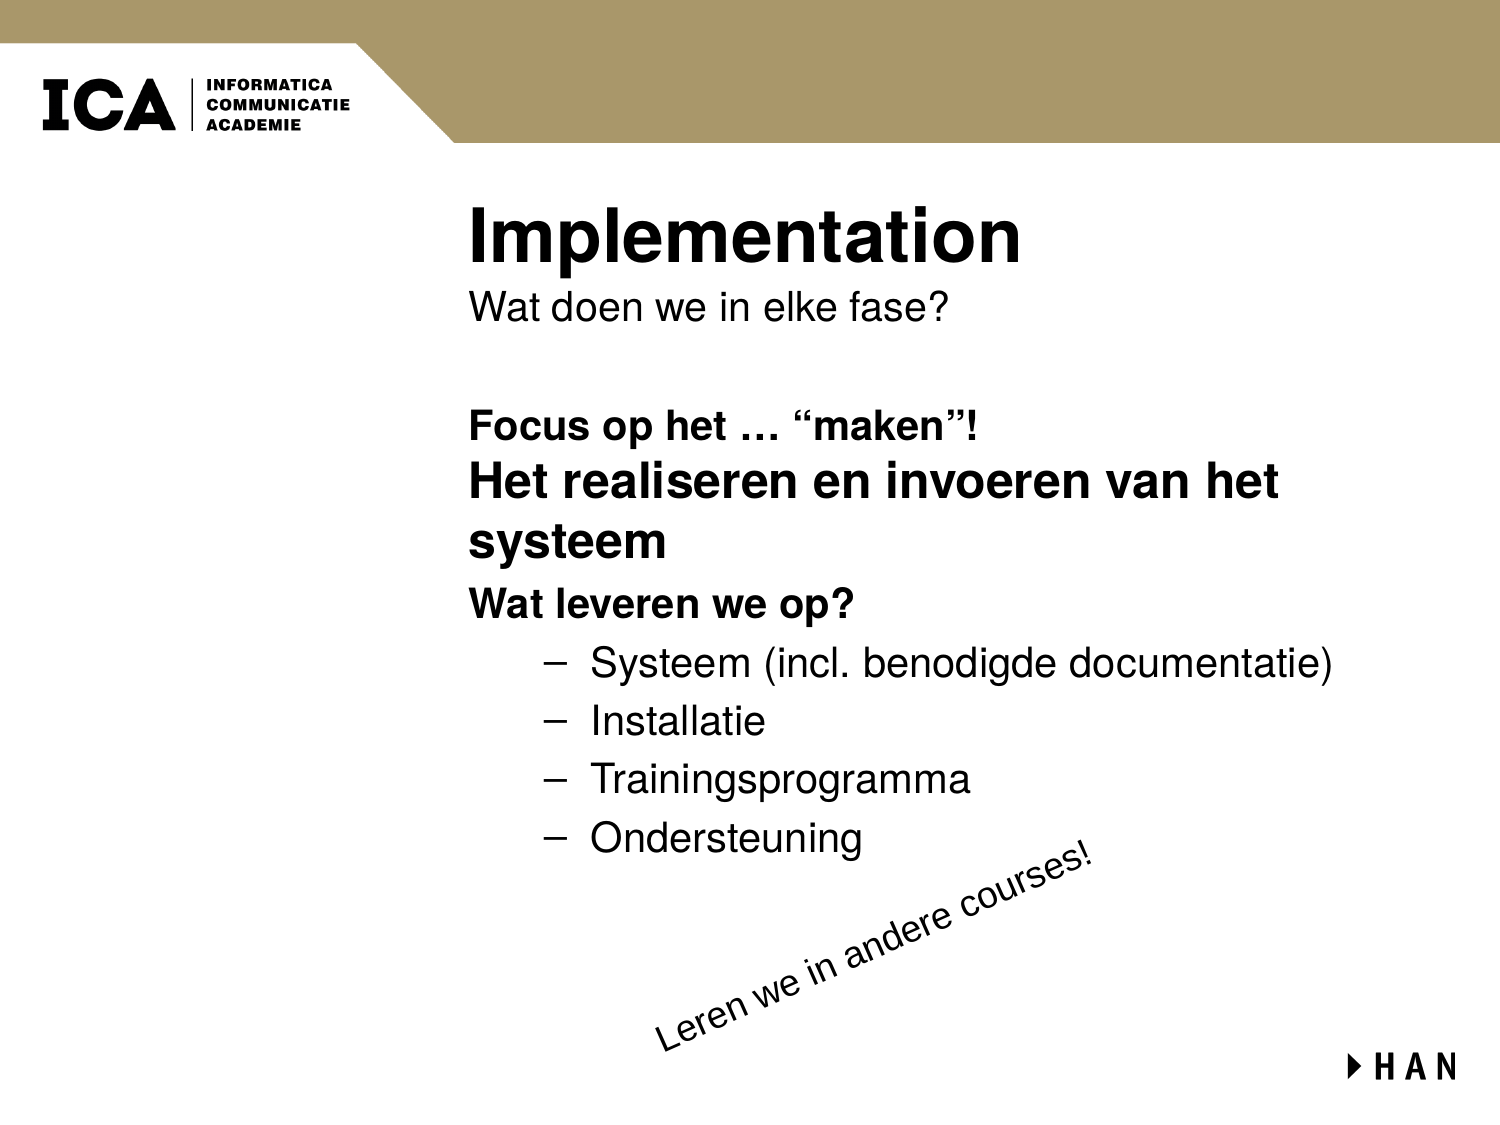

# Implementation
Wat doen we in elke fase?

Focus op het … “maken”!
Het realiseren en invoeren van het systeem
Wat leveren we op?
Systeem (incl. benodigde documentatie)
Installatie
Trainingsprogramma
Ondersteuning

Leren we in andere courses!